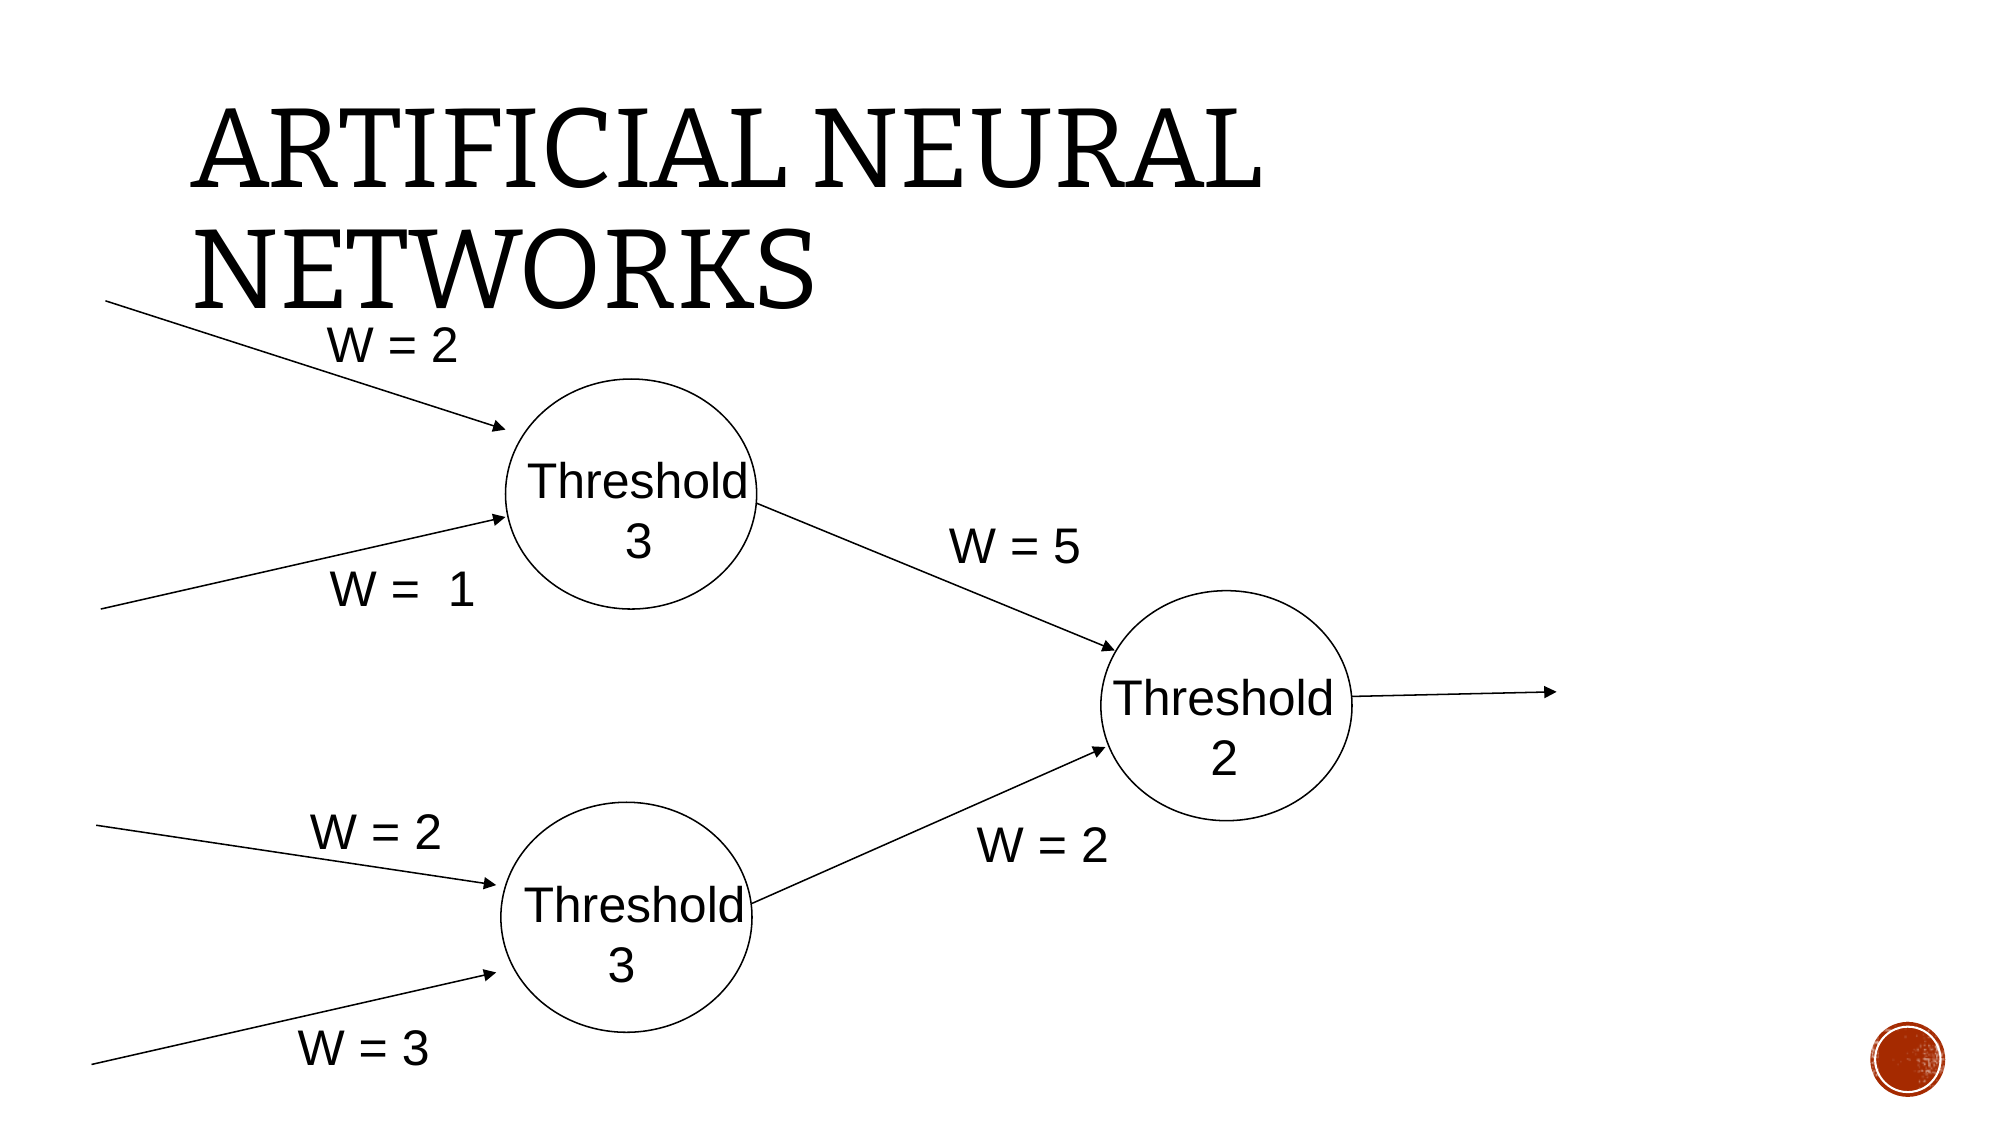

# Artificial Neural Networks

W = 2

Threshold
       3

W = 5

W =  1

Threshold
       2

W = 2

W = 2

Threshold
      3

W = 3